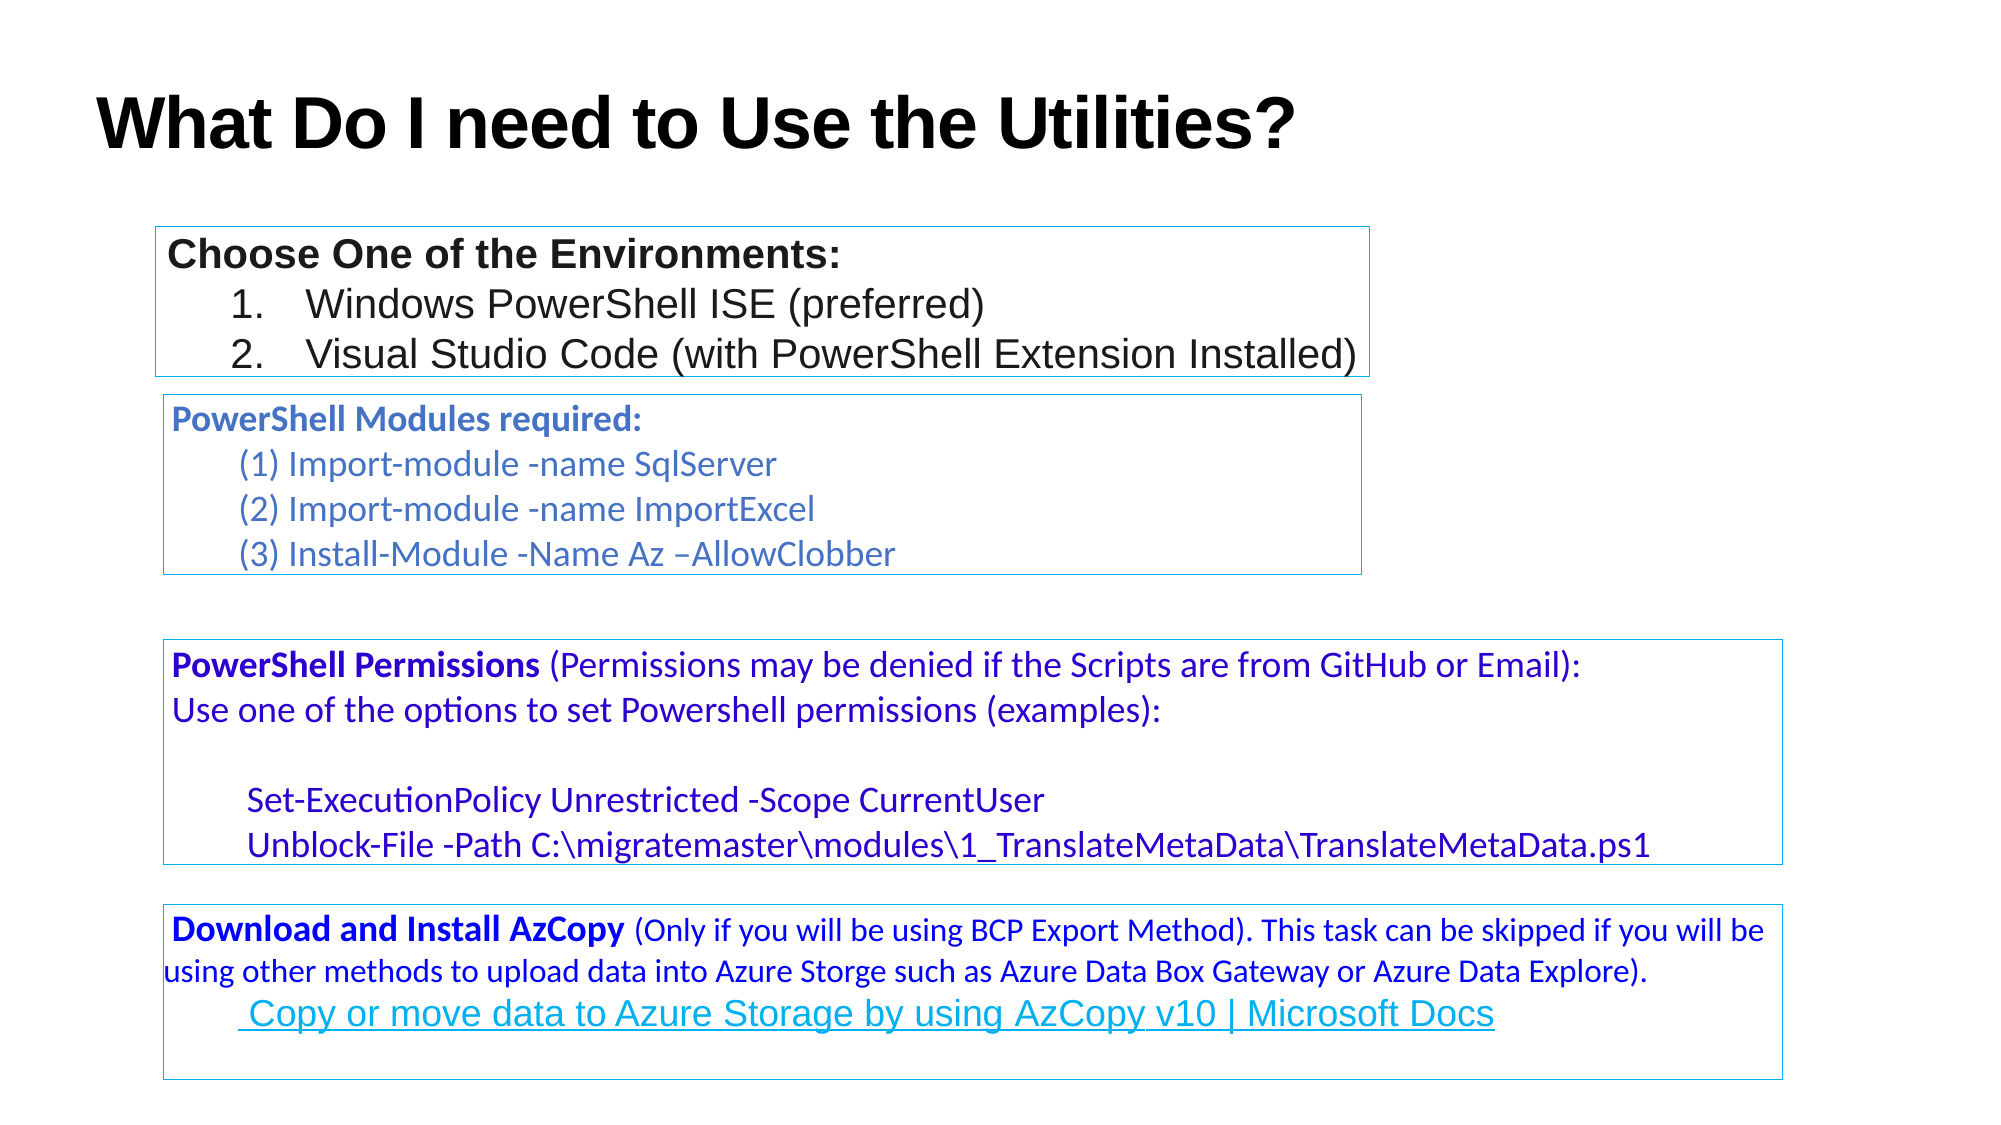

# What Do I need to Use the Utilities?
 Choose One of the Environments:
Windows PowerShell ISE (preferred)
Visual Studio Code (with PowerShell Extension Installed)
 PowerShell Modules required:
(1) Import-module -name SqlServer
(2) Import-module -name ImportExcel
(3) Install-Module -Name Az –AllowClobber
 PowerShell Permissions (Permissions may be denied if the Scripts are from GitHub or Email):
 Use one of the options to set Powershell permissions (examples):

 Set-ExecutionPolicy Unrestricted -Scope CurrentUser
 Unblock-File -Path C:\migratemaster\modules\1_TranslateMetaData\TranslateMetaData.ps1
 Download and Install AzCopy (Only if you will be using BCP Export Method). This task can be skipped if you will be using other methods to upload data into Azure Storge such as Azure Data Box Gateway or Azure Data Explore).
 Copy or move data to Azure Storage by using AzCopy v10 | Microsoft Docs